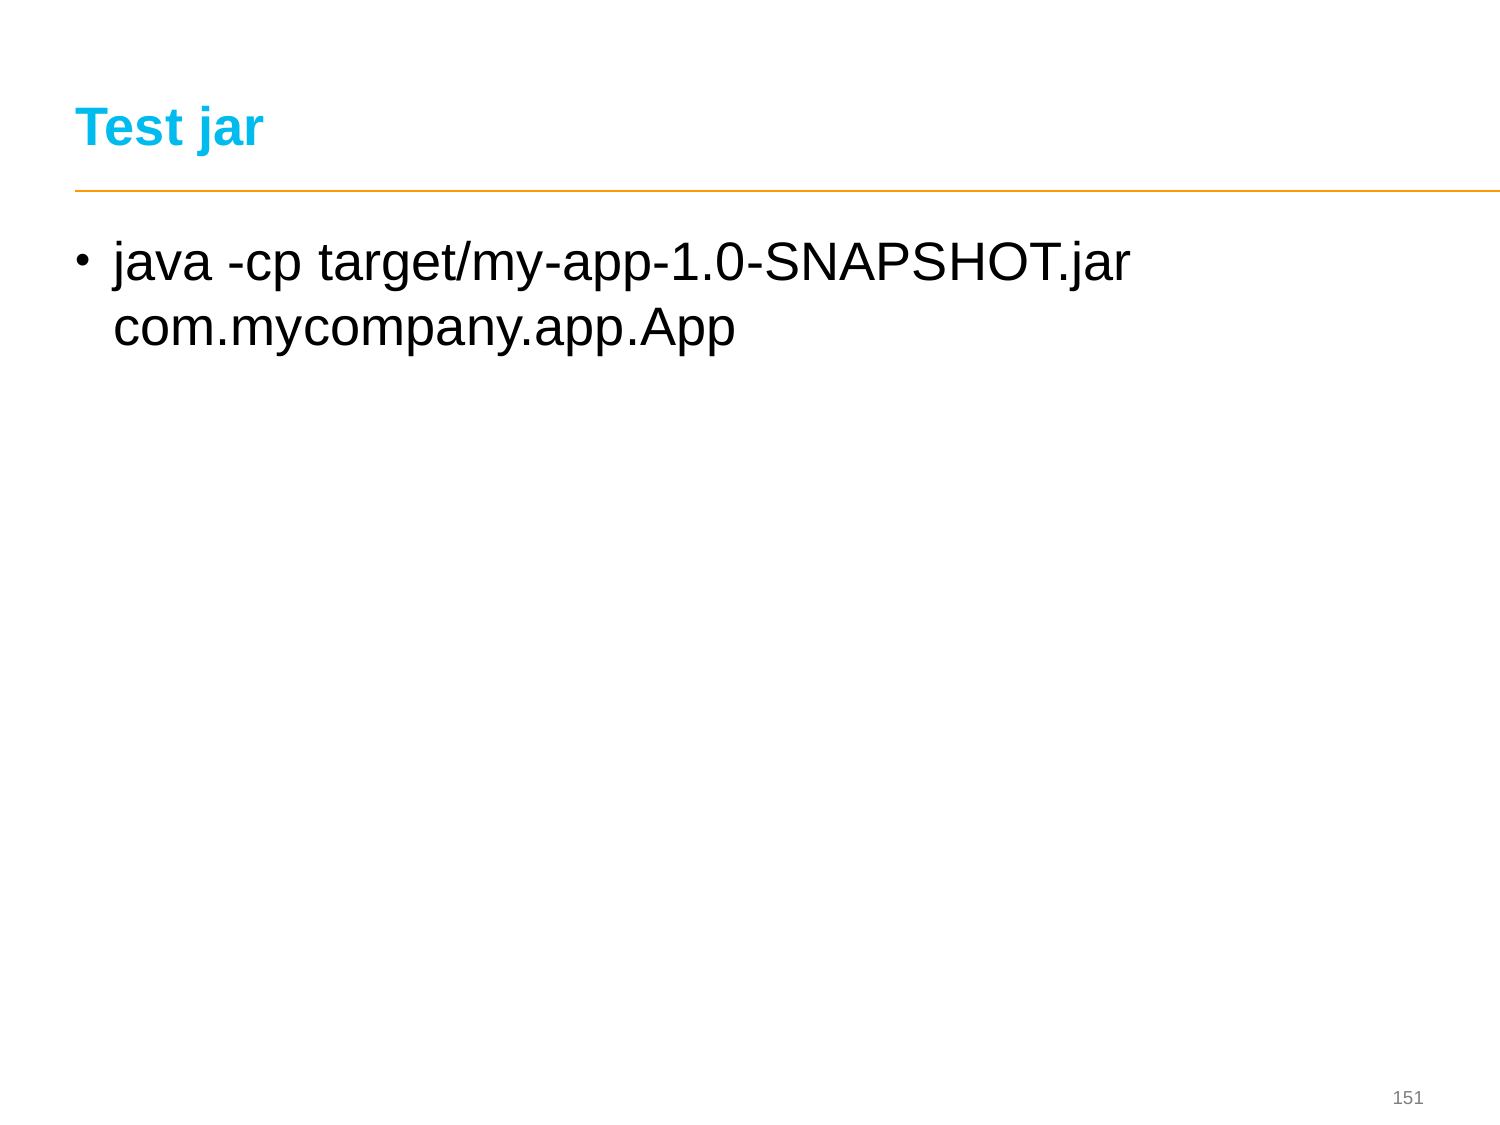

# Test jar
java -cp target/my-app-1.0-SNAPSHOT.jar com.mycompany.app.App